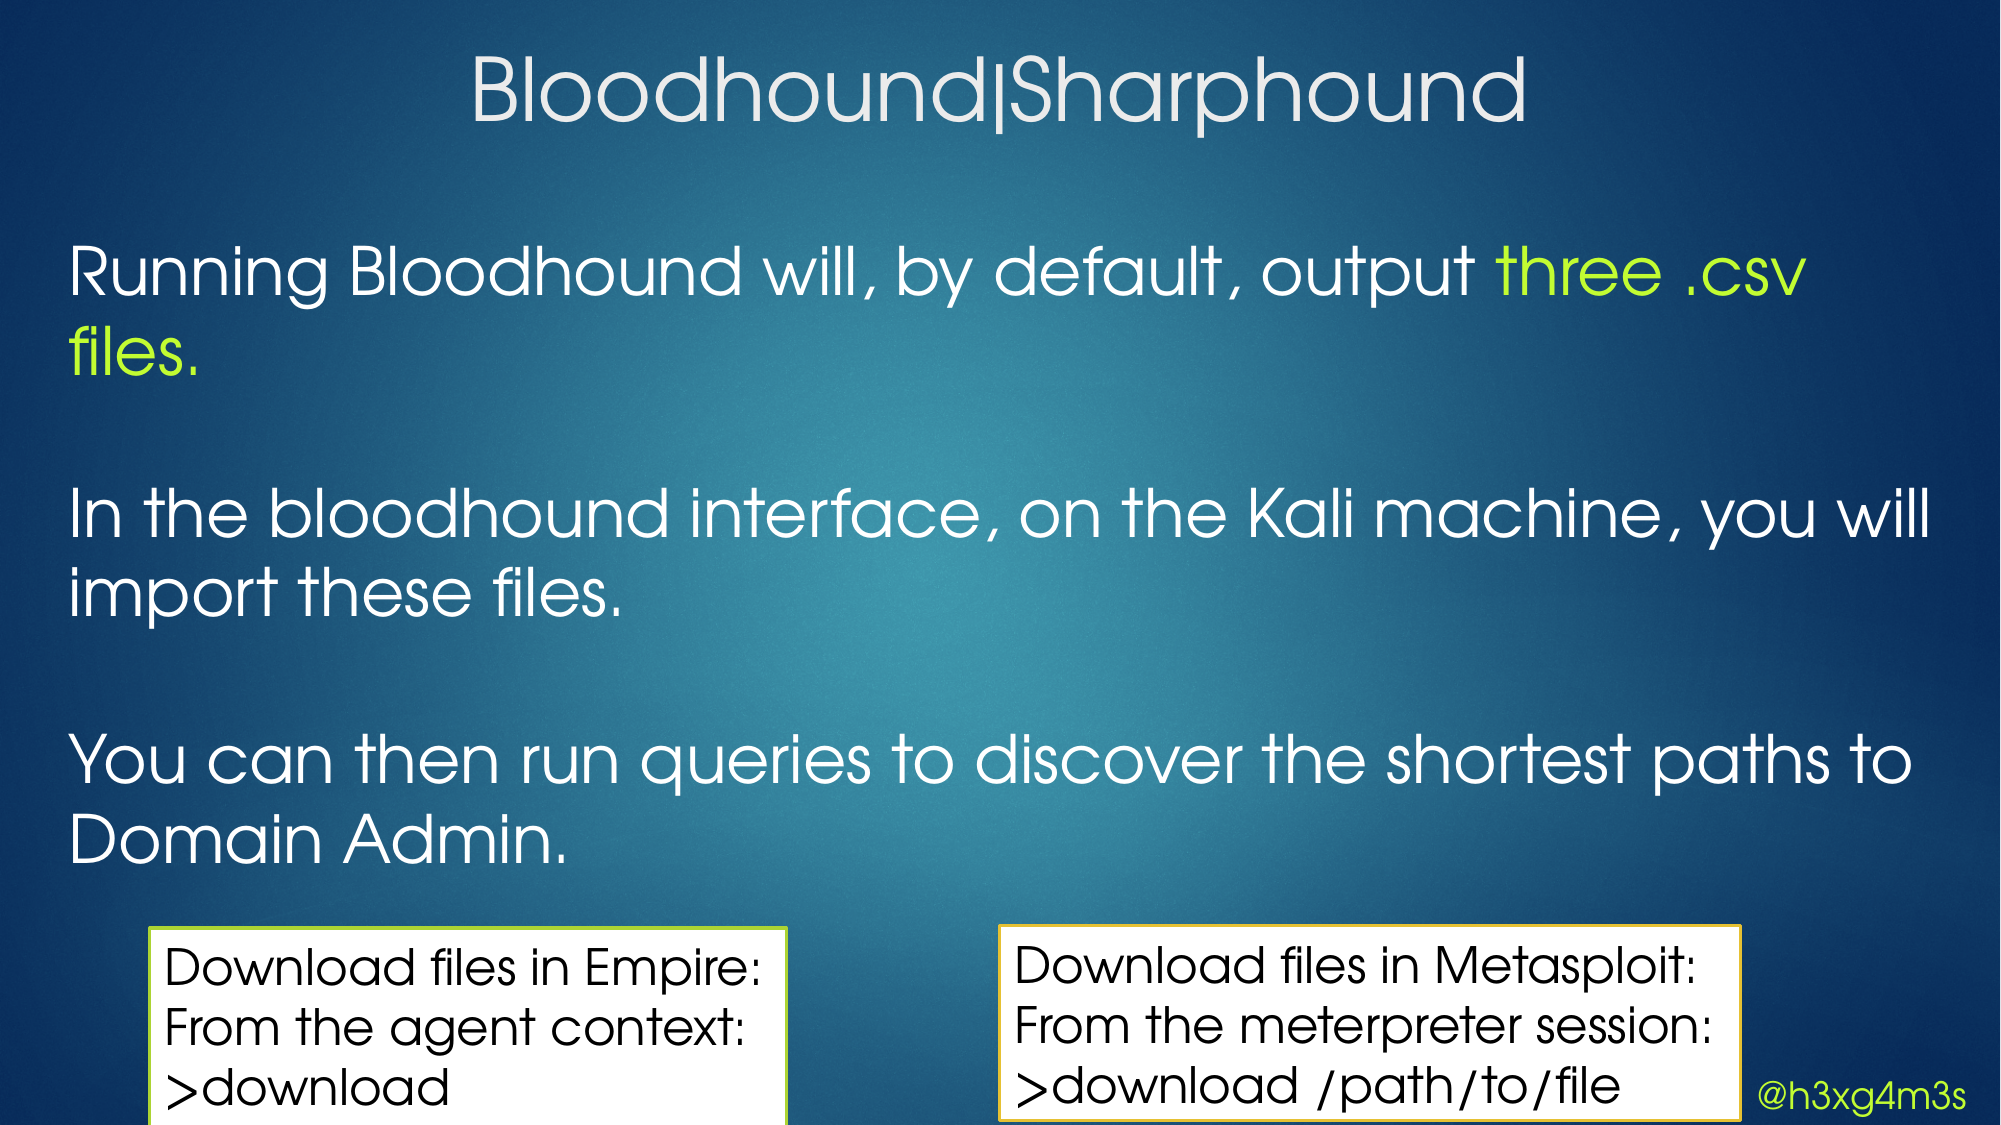

# Bloodhound|Sharphound
Running Bloodhound will, by default, output three .csv files.

In the bloodhound interface, on the Kali machine, you will import these files.

You can then run queries to discover the shortest paths to Domain Admin.
Download files in Metasploit:
From the meterpreter session:
>download /path/to/file
Download files in Empire:
From the agent context:
>download /path/to/file
@h3xg4m3s